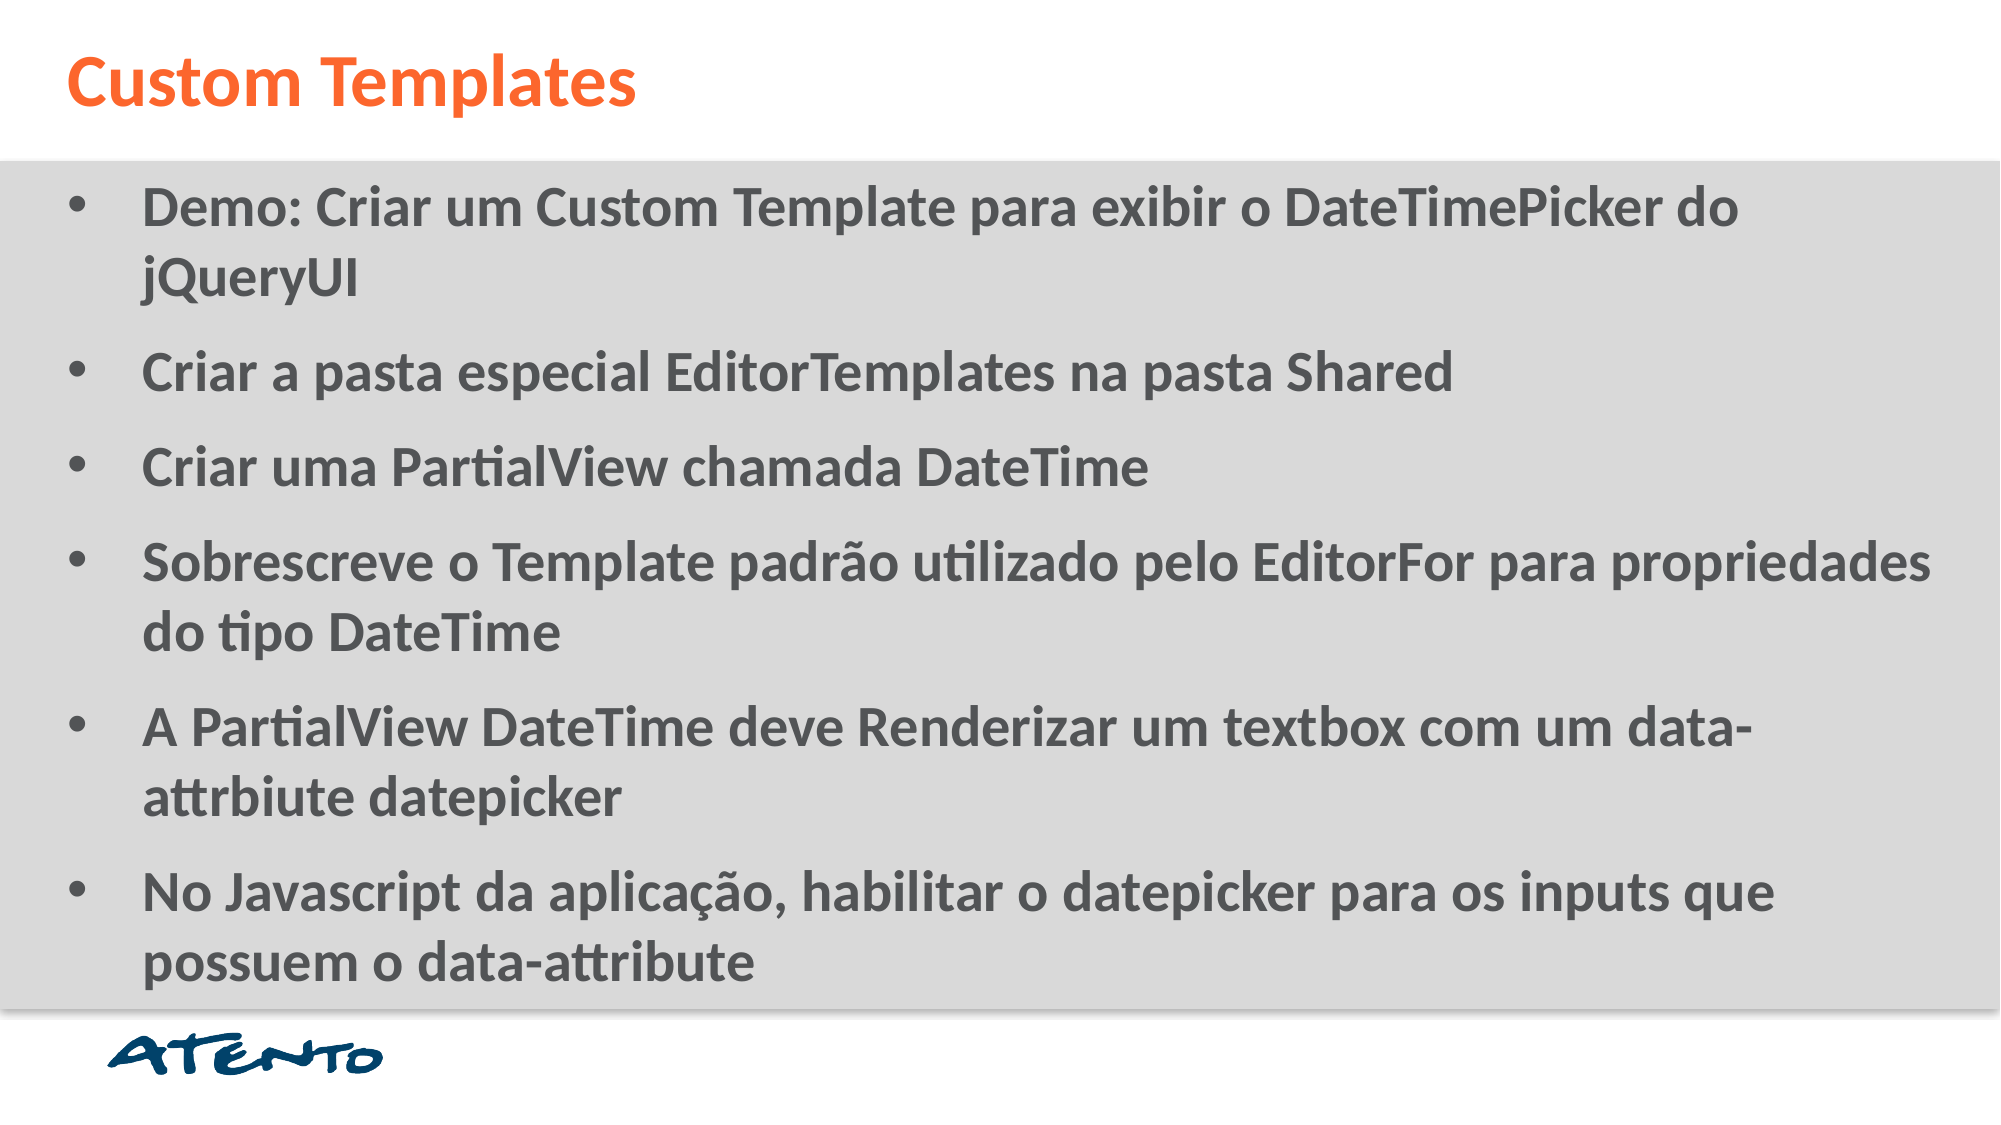

Custom Templates

Demo: Criar um Custom Template para exibir o DateTimePicker do jQueryUI
Criar a pasta especial EditorTemplates na pasta Shared
Criar uma PartialView chamada DateTime
Sobrescreve o Template padrão utilizado pelo EditorFor para propriedades do tipo DateTime
A PartialView DateTime deve Renderizar um textbox com um data-attrbiute datepicker
No Javascript da aplicação, habilitar o datepicker para os inputs que possuem o data-attribute